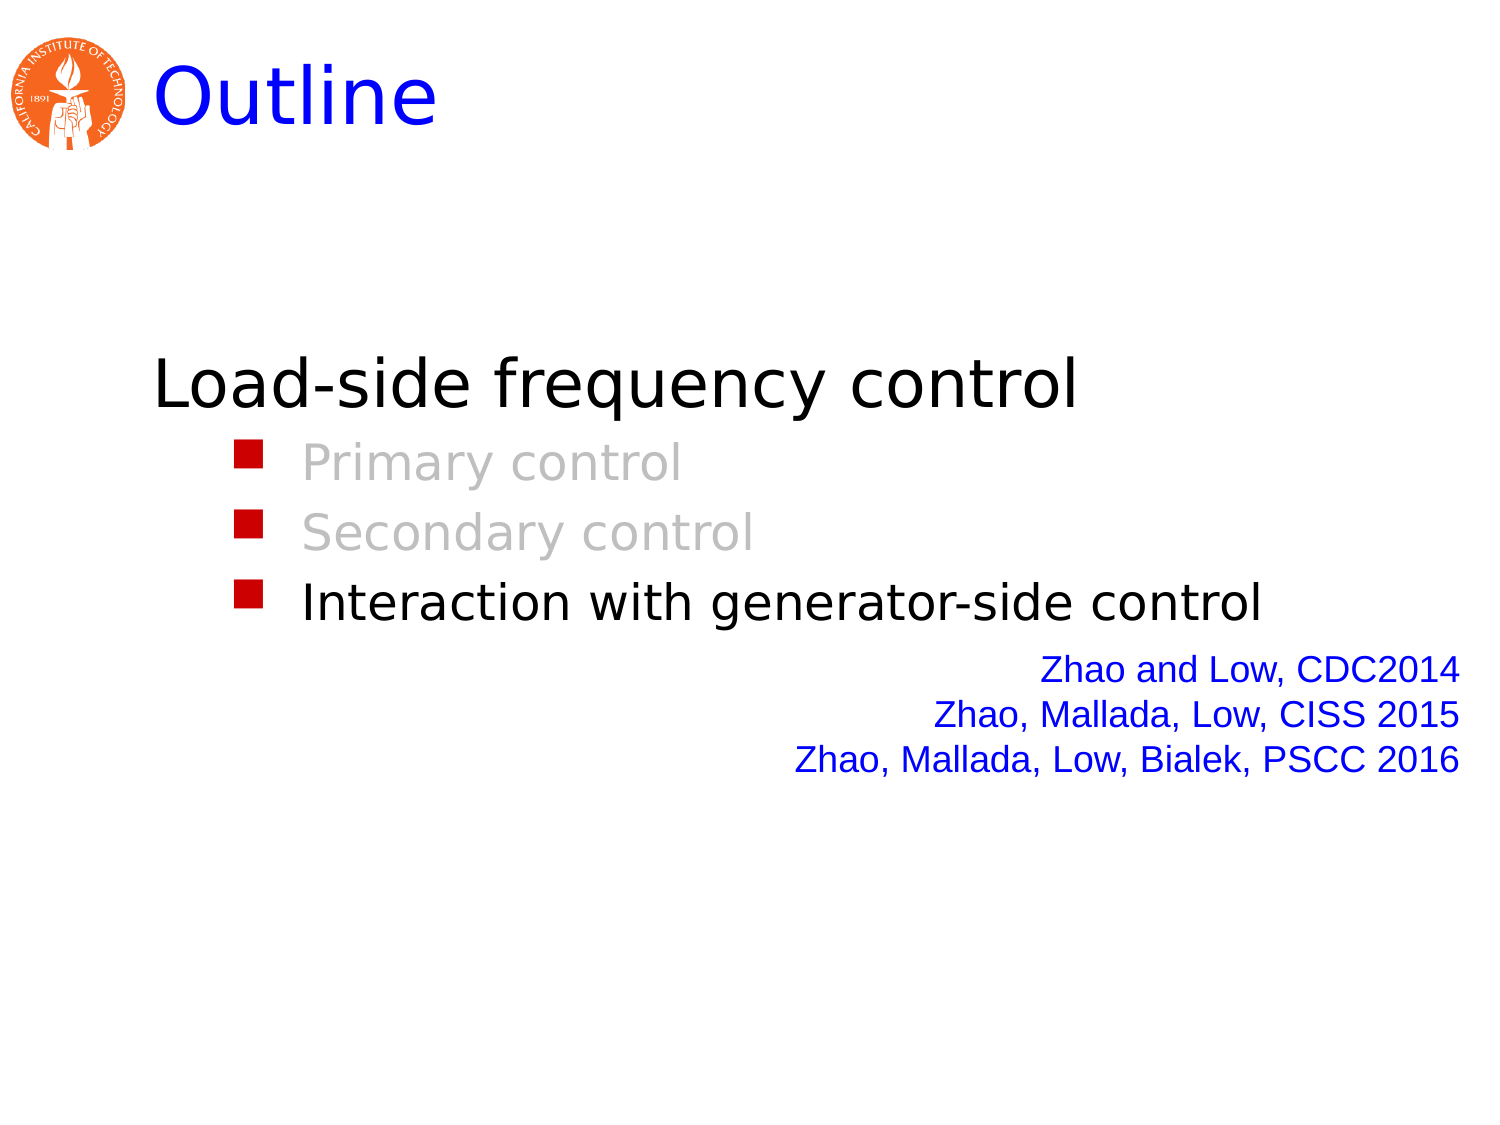

# Outline

Load-side frequency control
Primary control
Secondary control
Interaction with generator-side control

Zhao and Low, CDC2014
Zhao, Mallada, Low, CISS 2015
Zhao, Mallada, Low, Bialek, PSCC 2016